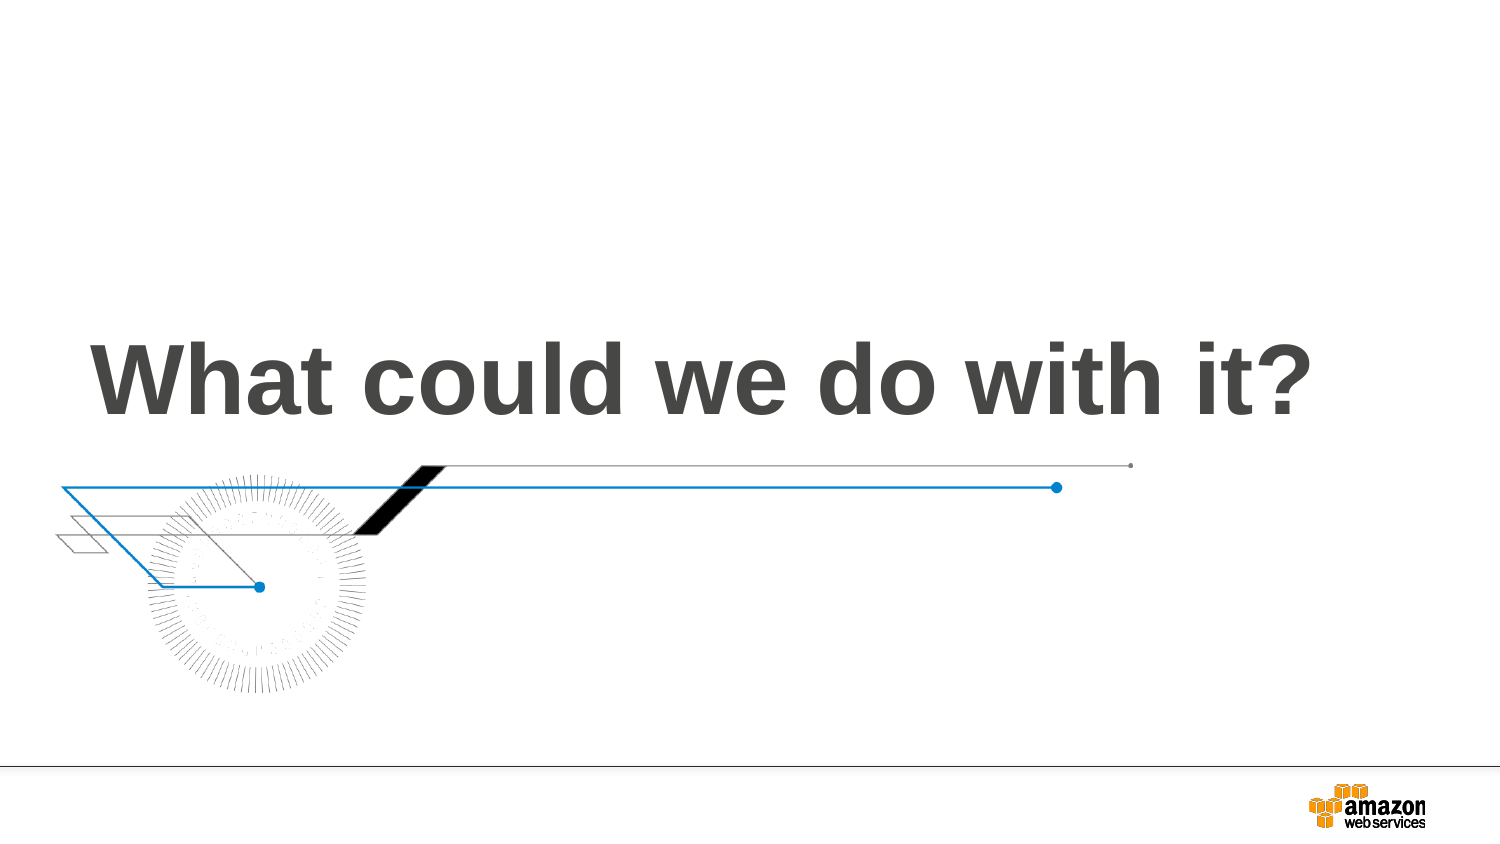

# What could we do with it?